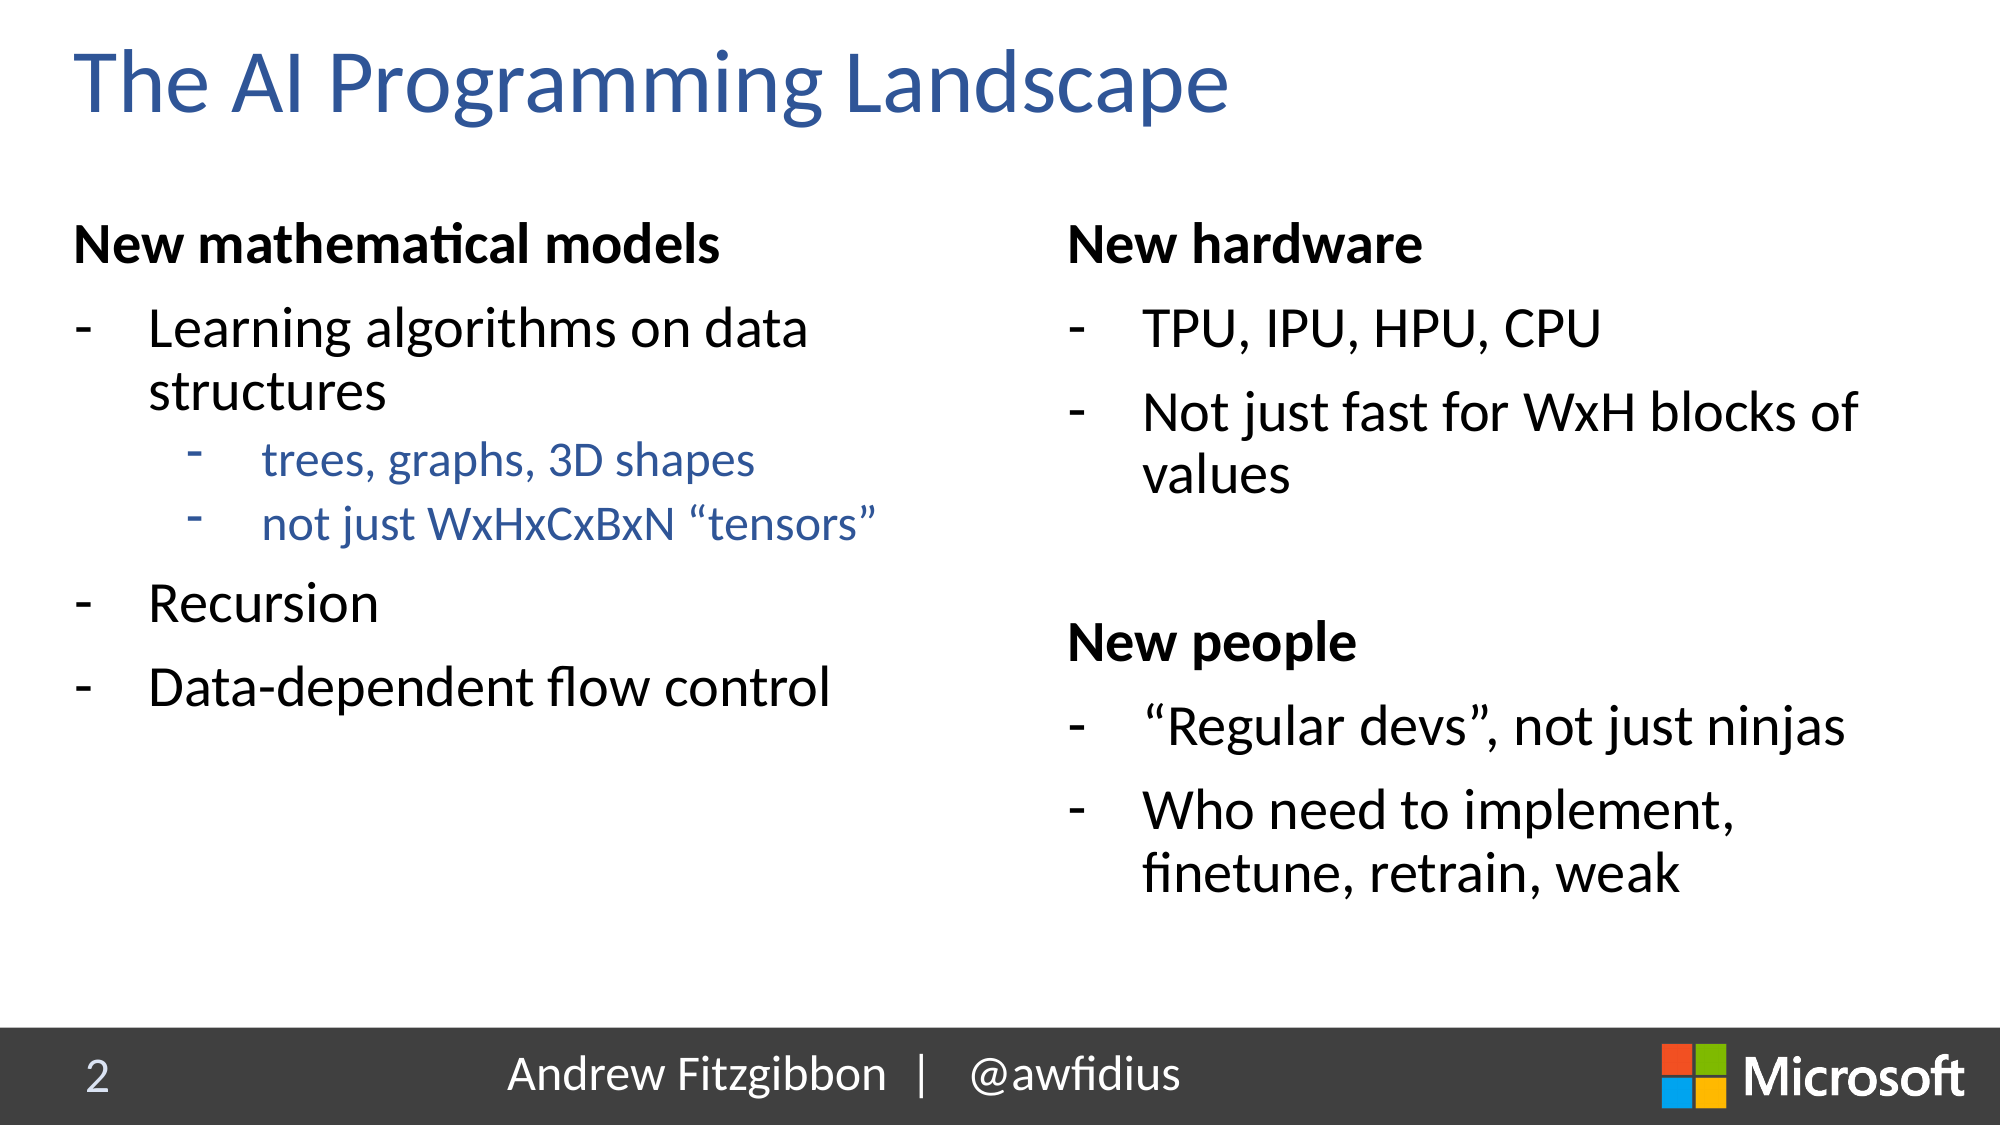

# The AI Programming Landscape
New mathematical models
Learning algorithms on data structures
trees, graphs, 3D shapes
not just WxHxCxBxN “tensors”
Recursion
Data-dependent flow control
New hardware
TPU, IPU, HPU, CPU
Not just fast for WxH blocks of values

New people
“Regular devs”, not just ninjas
Who need to implement, finetune, retrain, weak

2